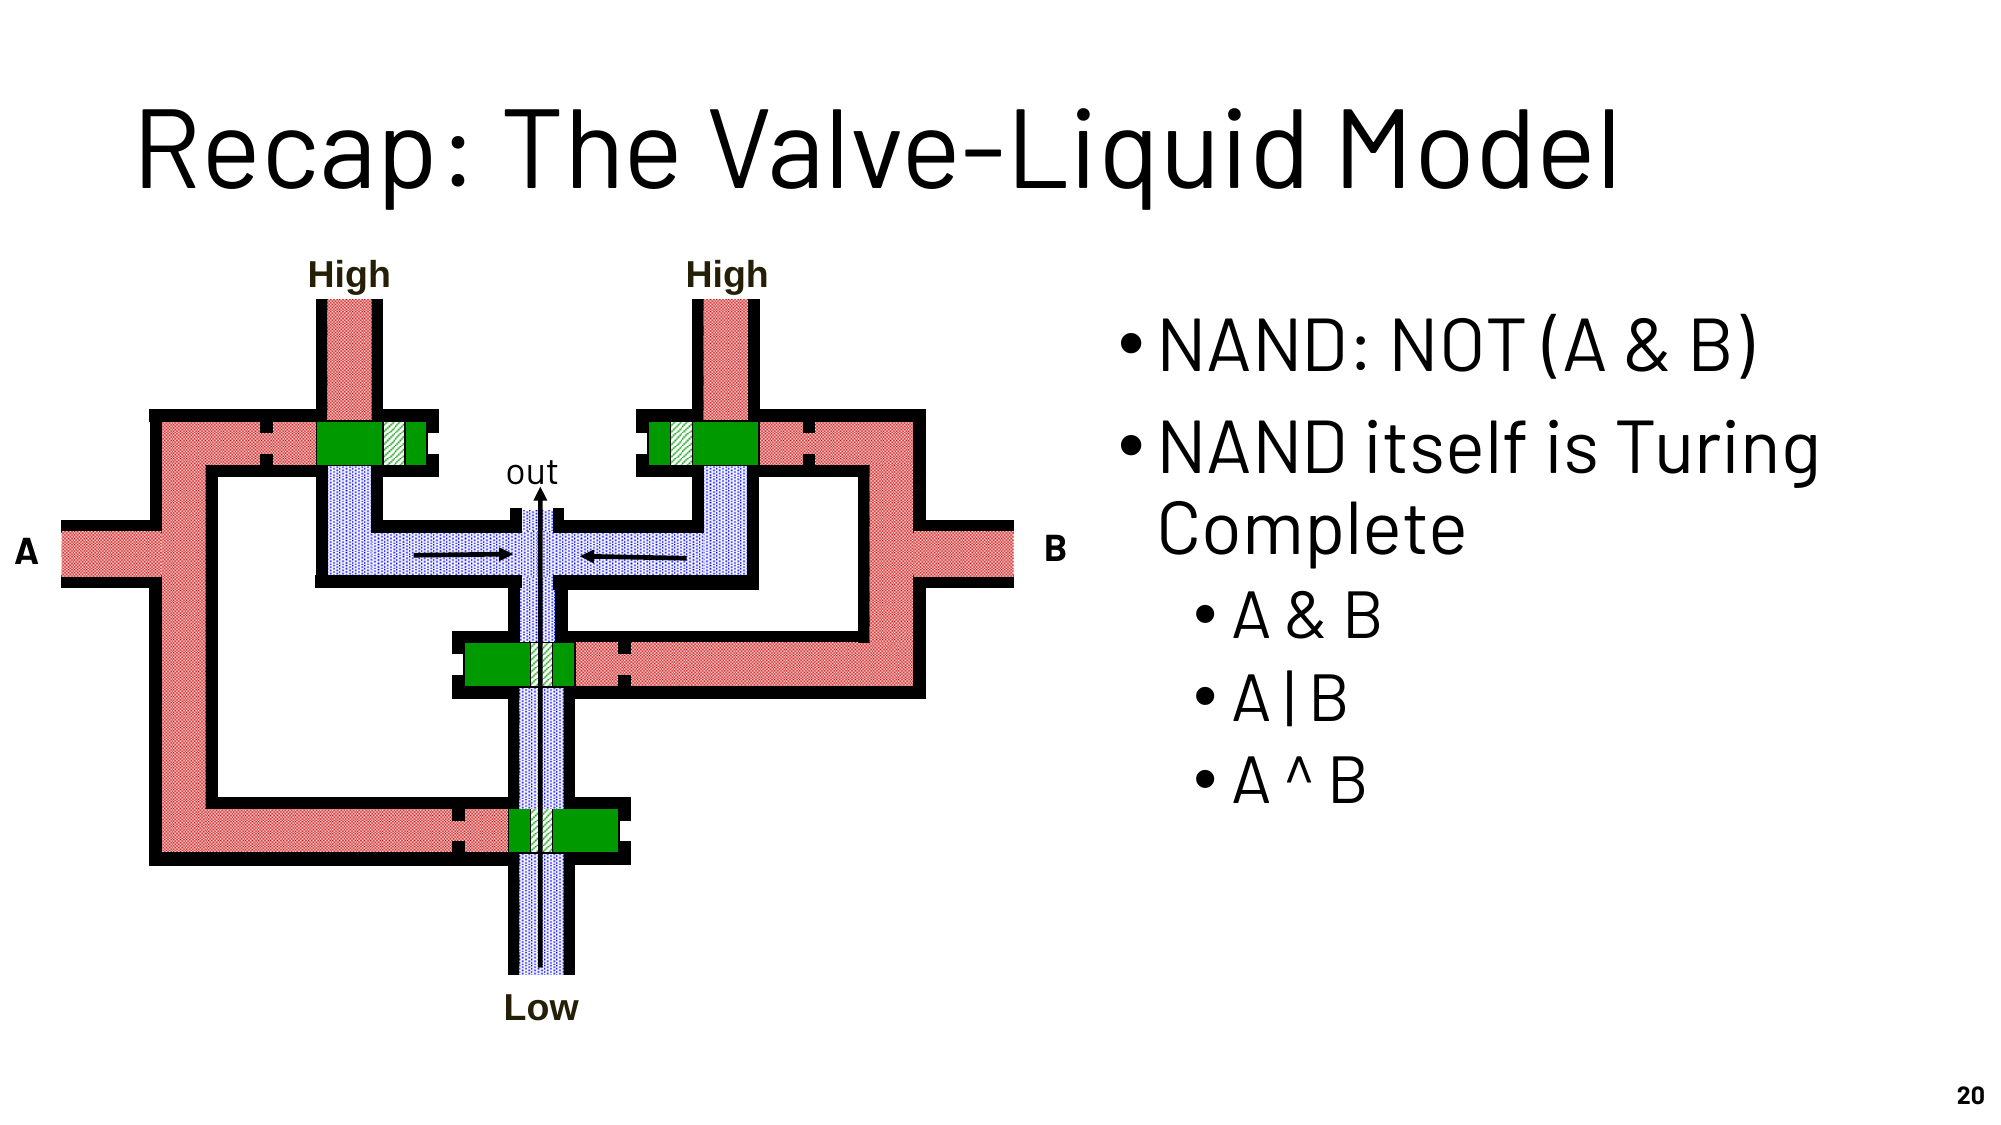

# Recap: The Valve-Liquid Model
High
High

out

B
A

NAND: NOT (A & B)
NAND itself is Turing Complete
A & B
A | B
A ^ B
Low
20